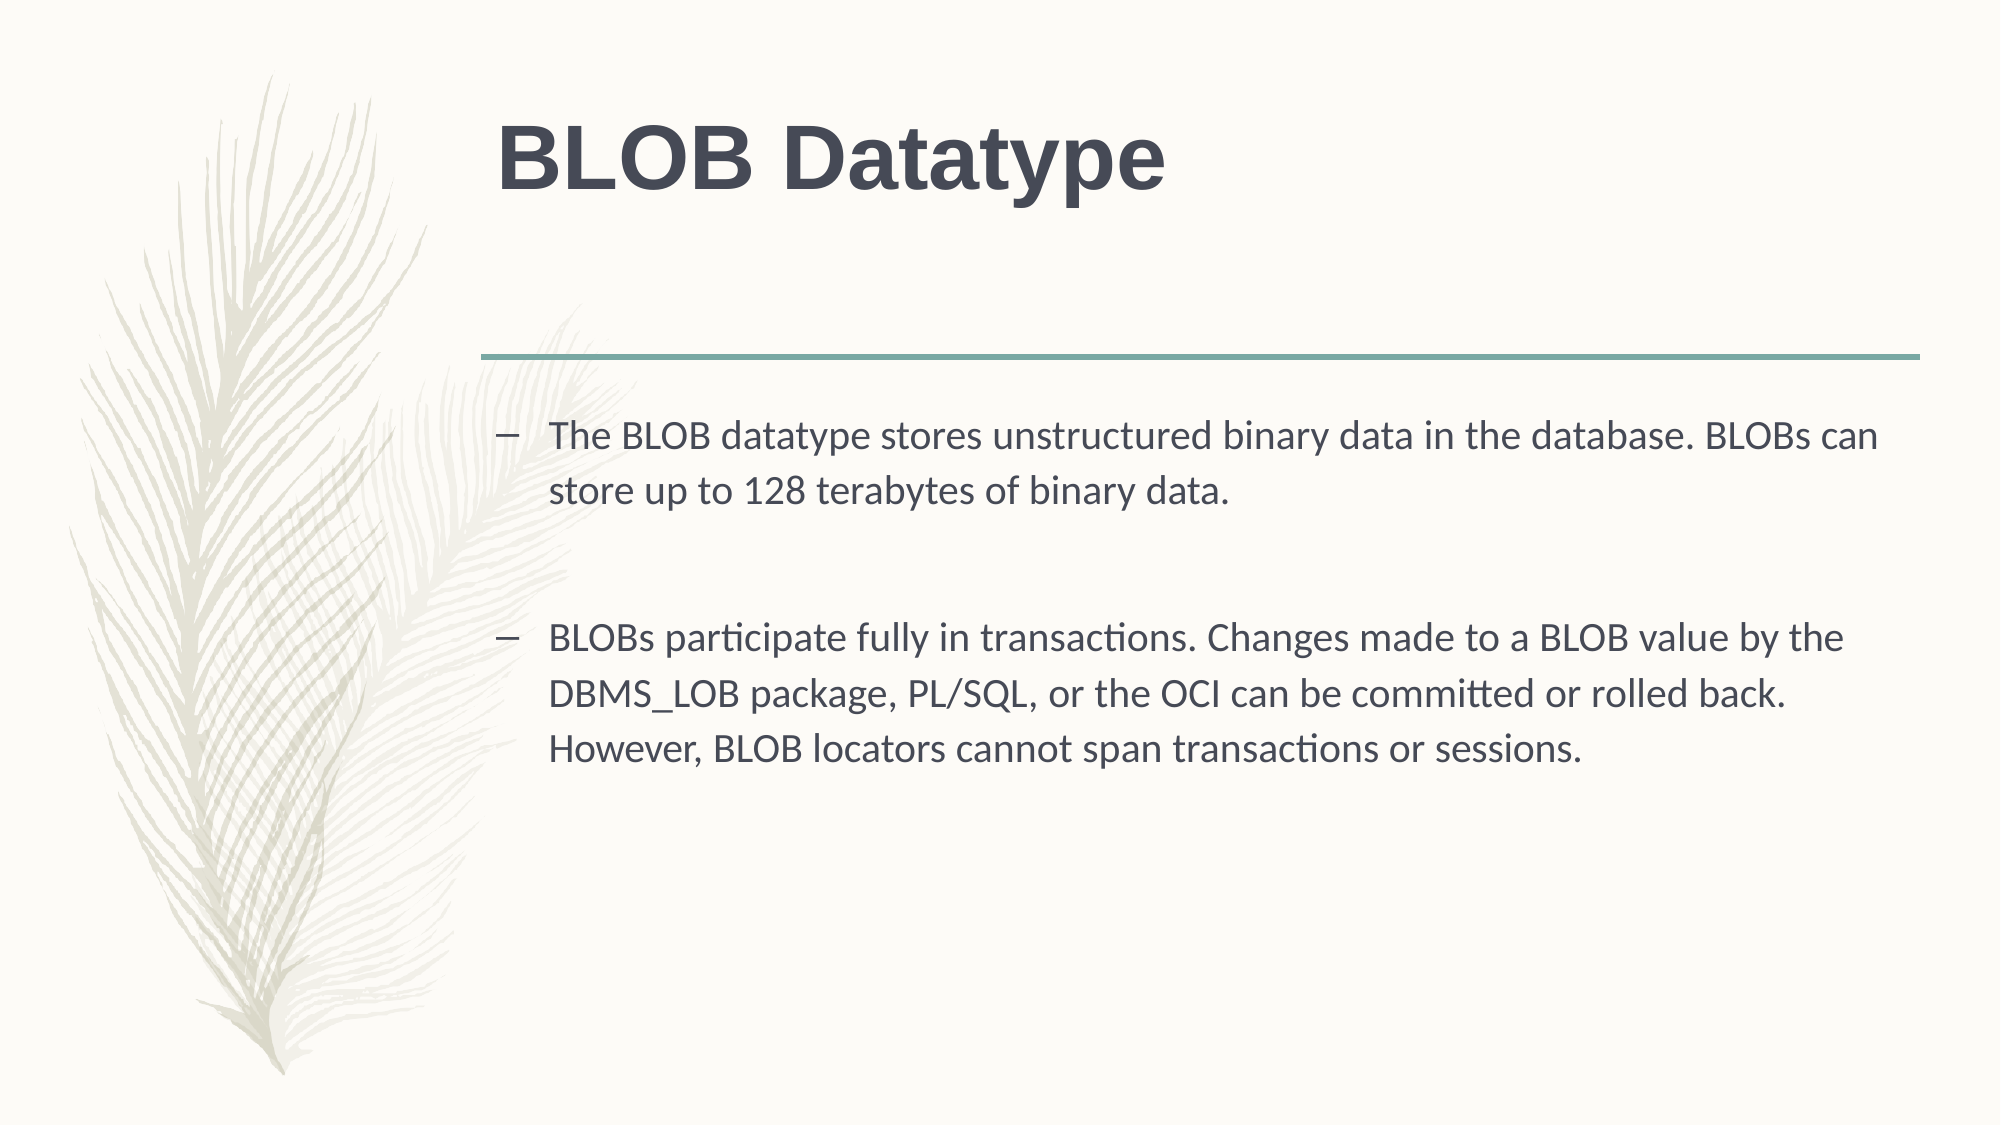

# BLOB Datatype
The BLOB datatype stores unstructured binary data in the database. BLOBs can store up to 128 terabytes of binary data.

BLOBs participate fully in transactions. Changes made to a BLOB value by the DBMS_LOB package, PL/SQL, or the OCI can be committed or rolled back. However, BLOB locators cannot span transactions or sessions.